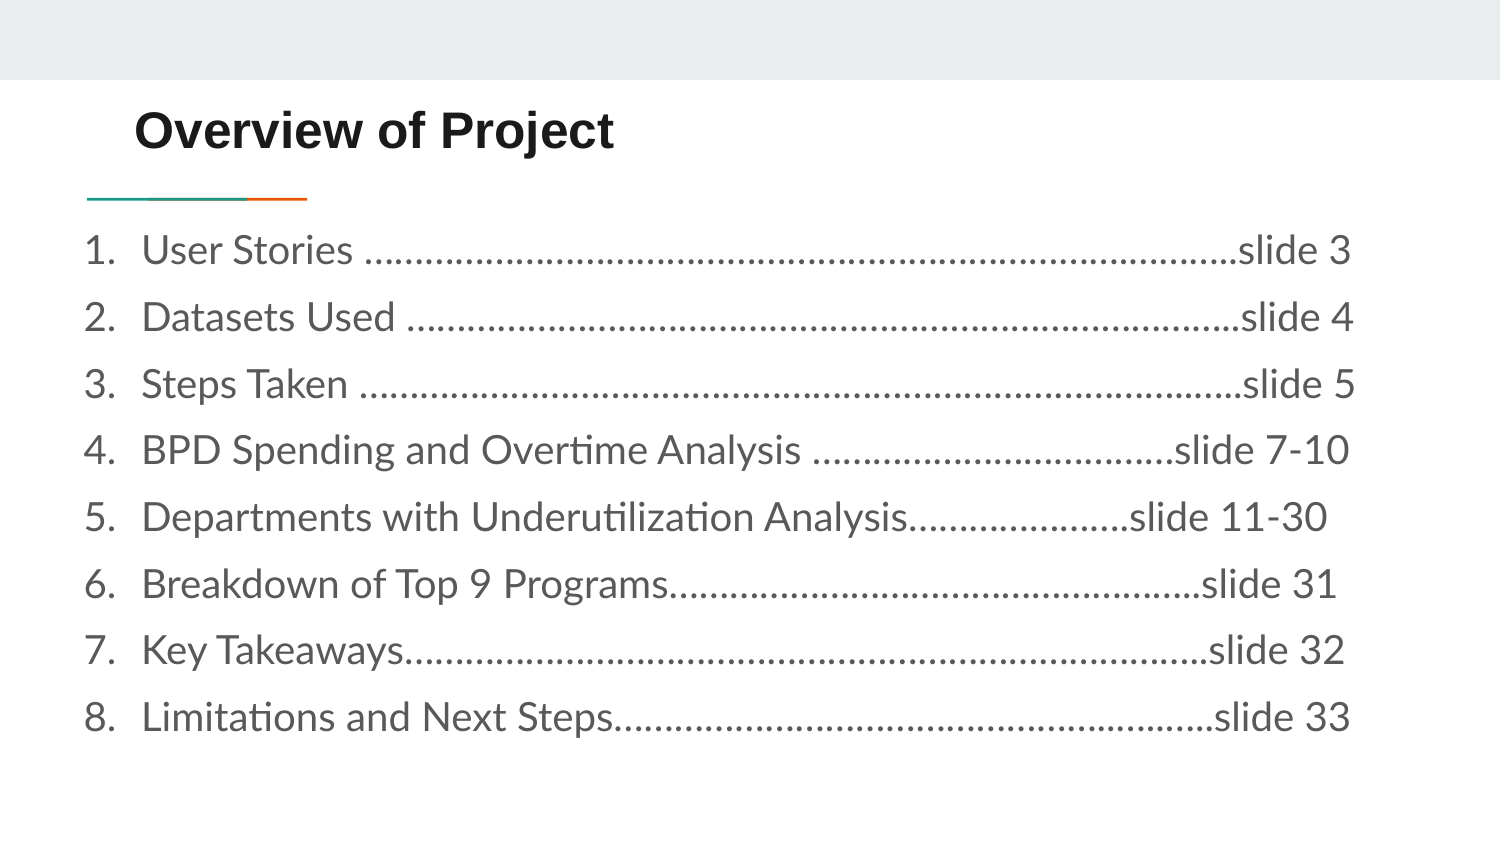

# Overview of Project
User Stories ………………………………………………………………….………..slide 3
Datasets Used ………………………………………………………………………..slide 4
Steps Taken ………………………………………………………………………..…..slide 5
BPD Spending and Overtime Analysis ………………………………slide 7-10
Departments with Underutilization Analysis………………….slide 11-30
Breakdown of Top 9 Programs……………………………………………..slide 31
Key Takeaways……………………………………………………………………..slide 32
Limitations and Next Steps…………………………………………..…..…..slide 33